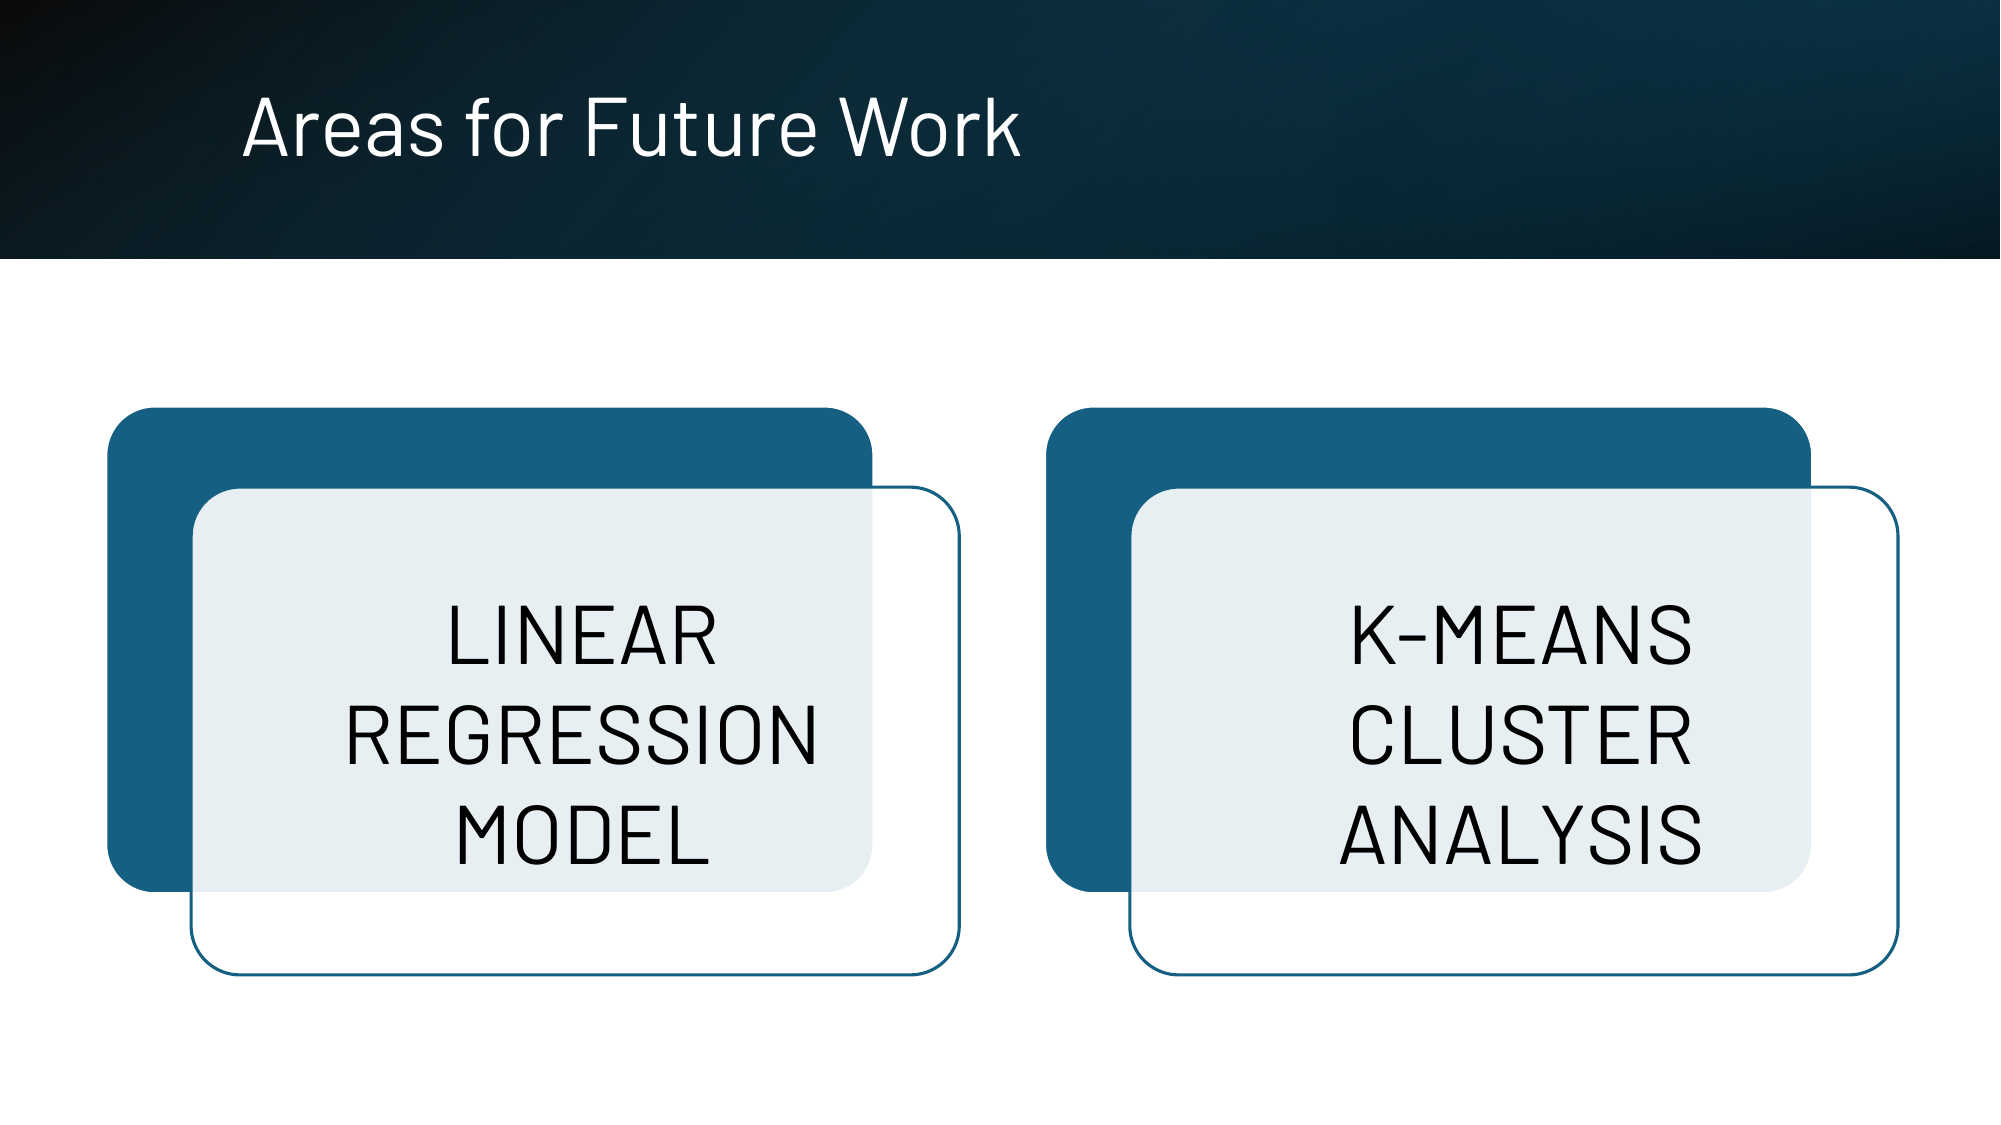

# Areas for Future Work
Linear Regression Model
K-means Cluster Analysis